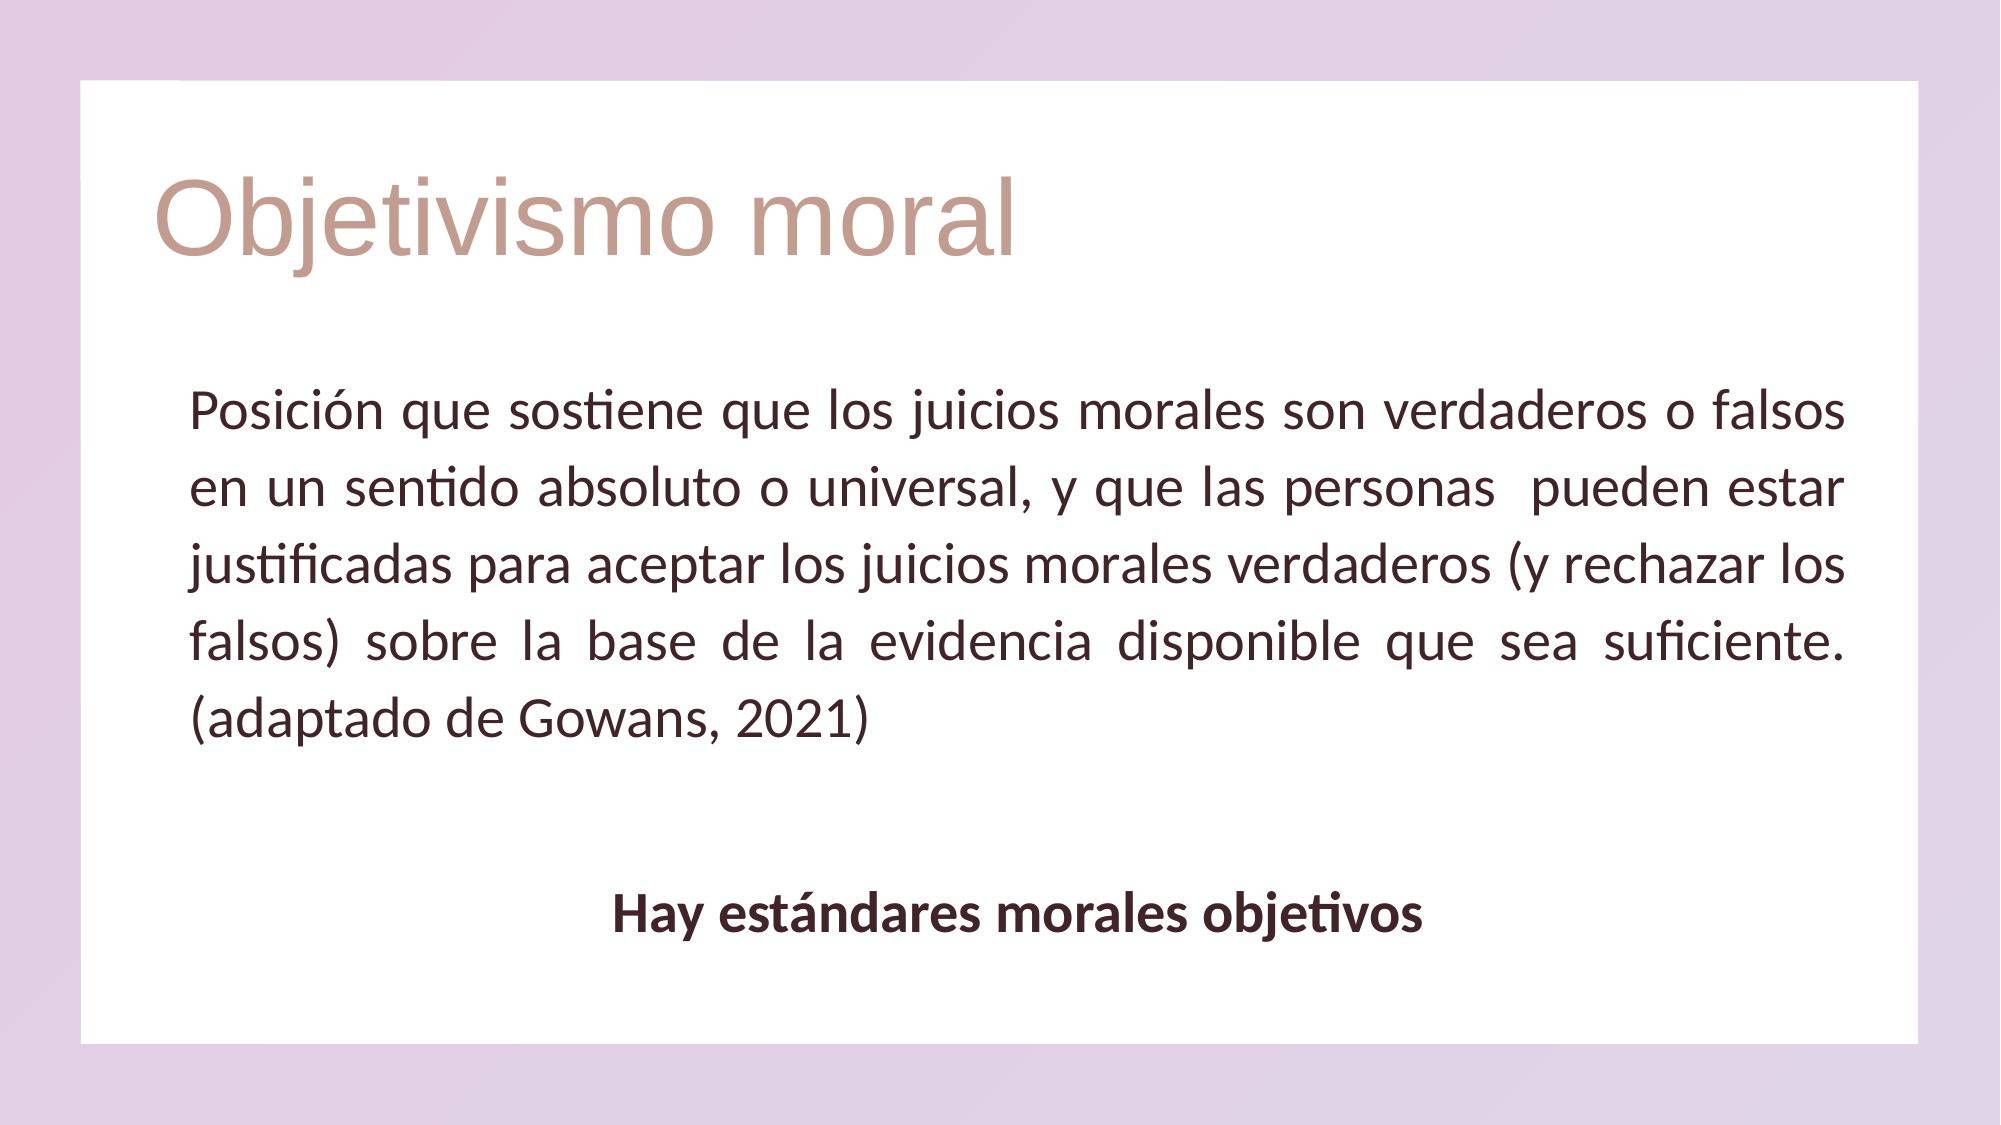

# Objetivismo moral
Posición que sostiene que los juicios morales son verdaderos o falsos en un sentido absoluto o universal, y que las personas  pueden estar justificadas para aceptar los juicios morales verdaderos (y rechazar los falsos) sobre la base de la evidencia disponible que sea suficiente. (adaptado de Gowans, 2021)

Hay estándares morales objetivos